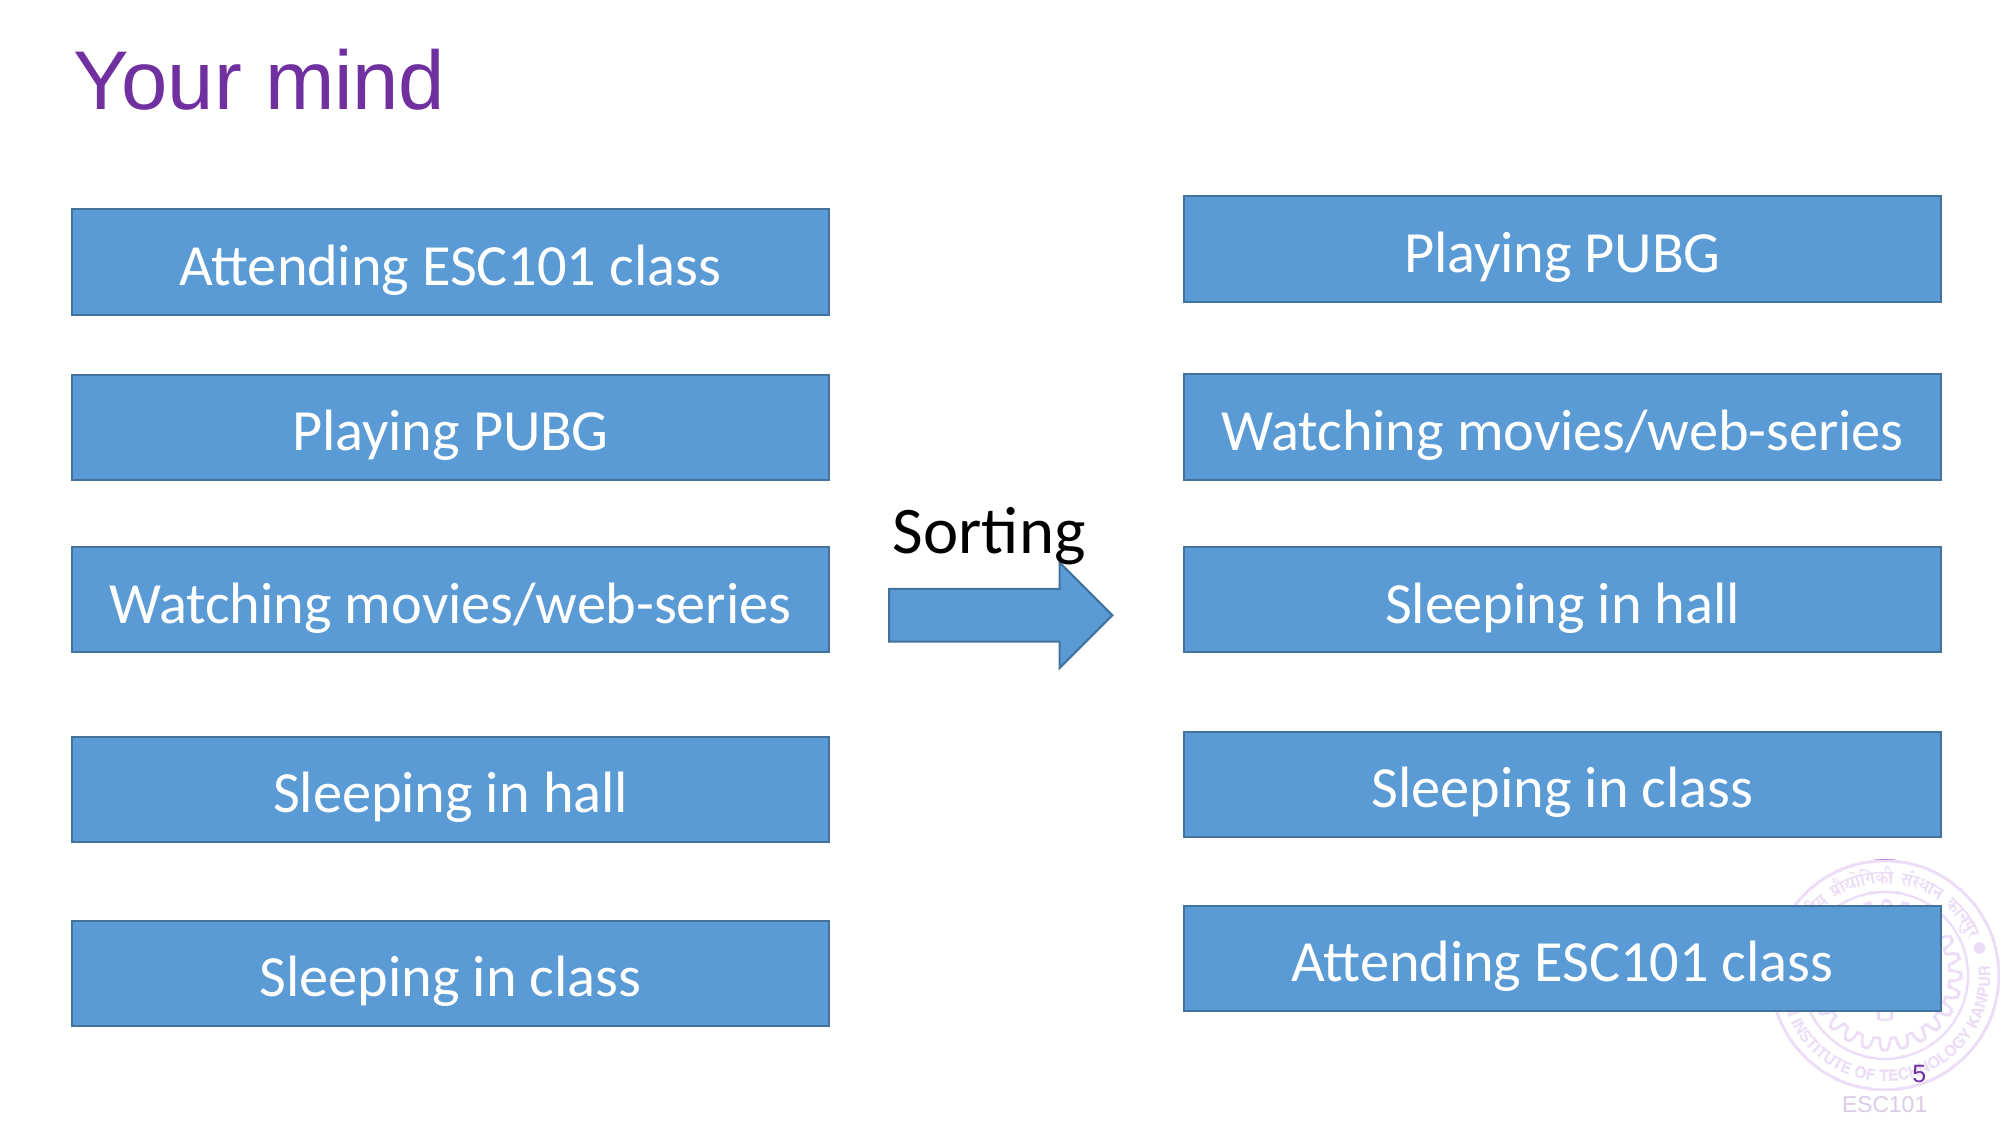

# Your mind
Playing PUBG
Attending ESC101 class
Watching movies/web-series
Playing PUBG
Sorting
Watching movies/web-series
Sleeping in hall

Sleeping in class
Sleeping in hall
Attending ESC101 class
Sleeping in class
5